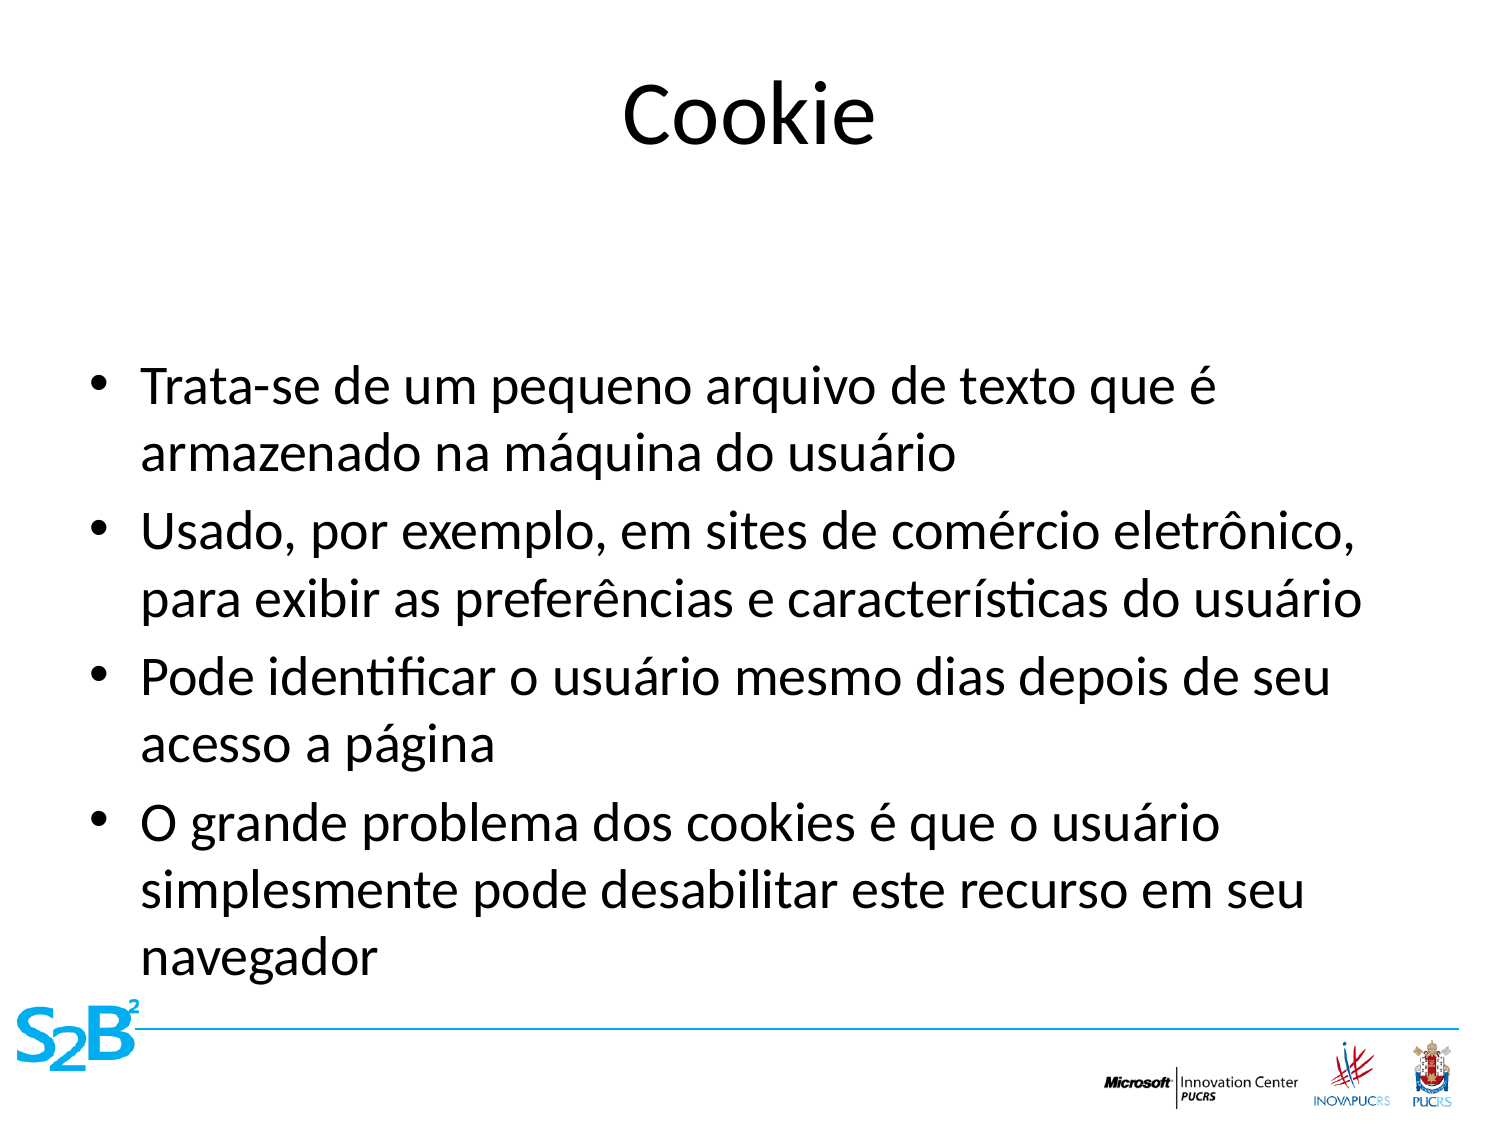

# Cookie

Trata-se de um pequeno arquivo de texto que é armazenado na máquina do usuário
Usado, por exemplo, em sites de comércio eletrônico, para exibir as preferências e características do usuário
Pode identificar o usuário mesmo dias depois de seu acesso a página
O grande problema dos cookies é que o usuário simplesmente pode desabilitar este recurso em seu navegador